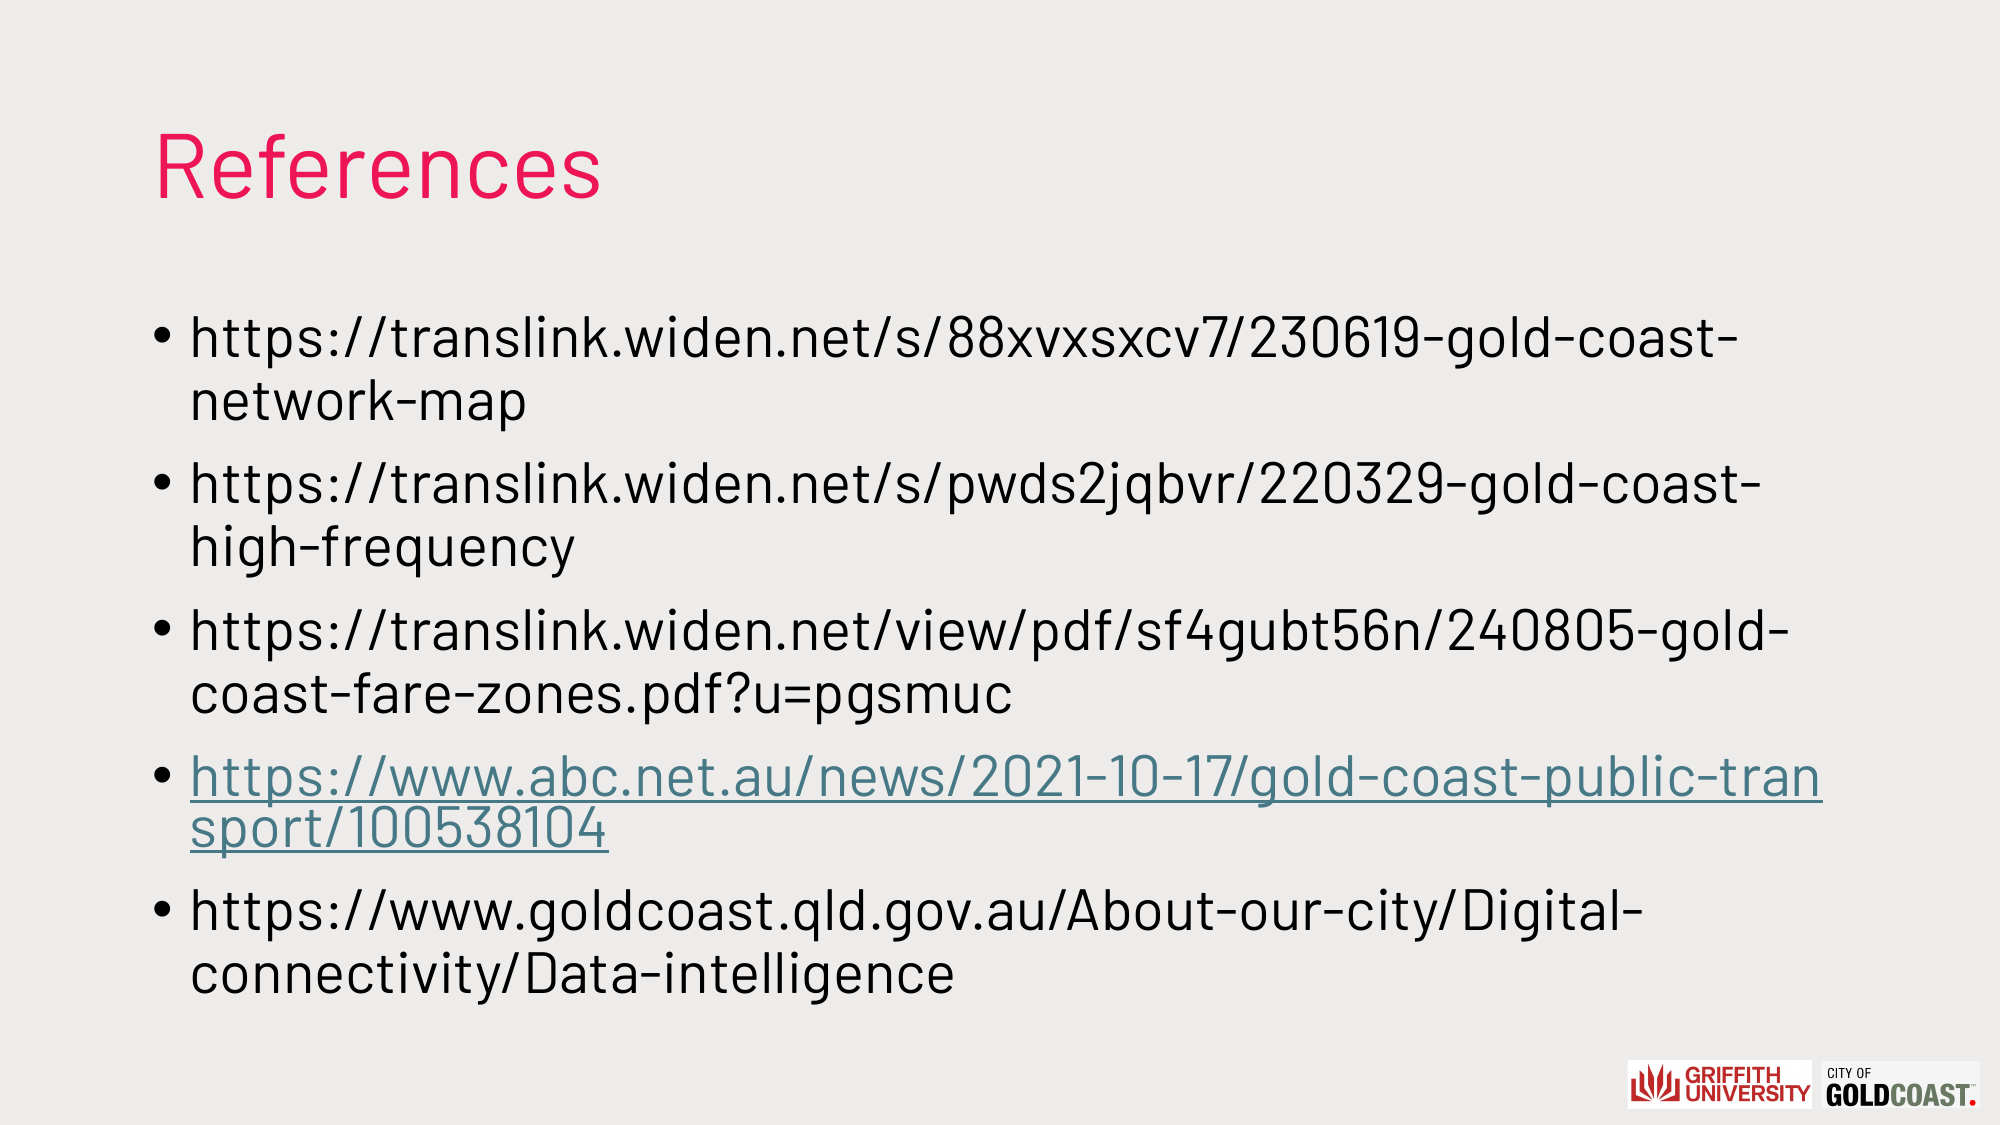

# References
https://translink.widen.net/s/88xvxsxcv7/230619-gold-coast-network-map
https://translink.widen.net/s/pwds2jqbvr/220329-gold-coast-high-frequency
https://translink.widen.net/view/pdf/sf4gubt56n/240805-gold-coast-fare-zones.pdf?u=pgsmuc
https://www.abc.net.au/news/2021-10-17/gold-coast-public-transport/100538104
https://www.goldcoast.qld.gov.au/About-our-city/Digital-connectivity/Data-intelligence